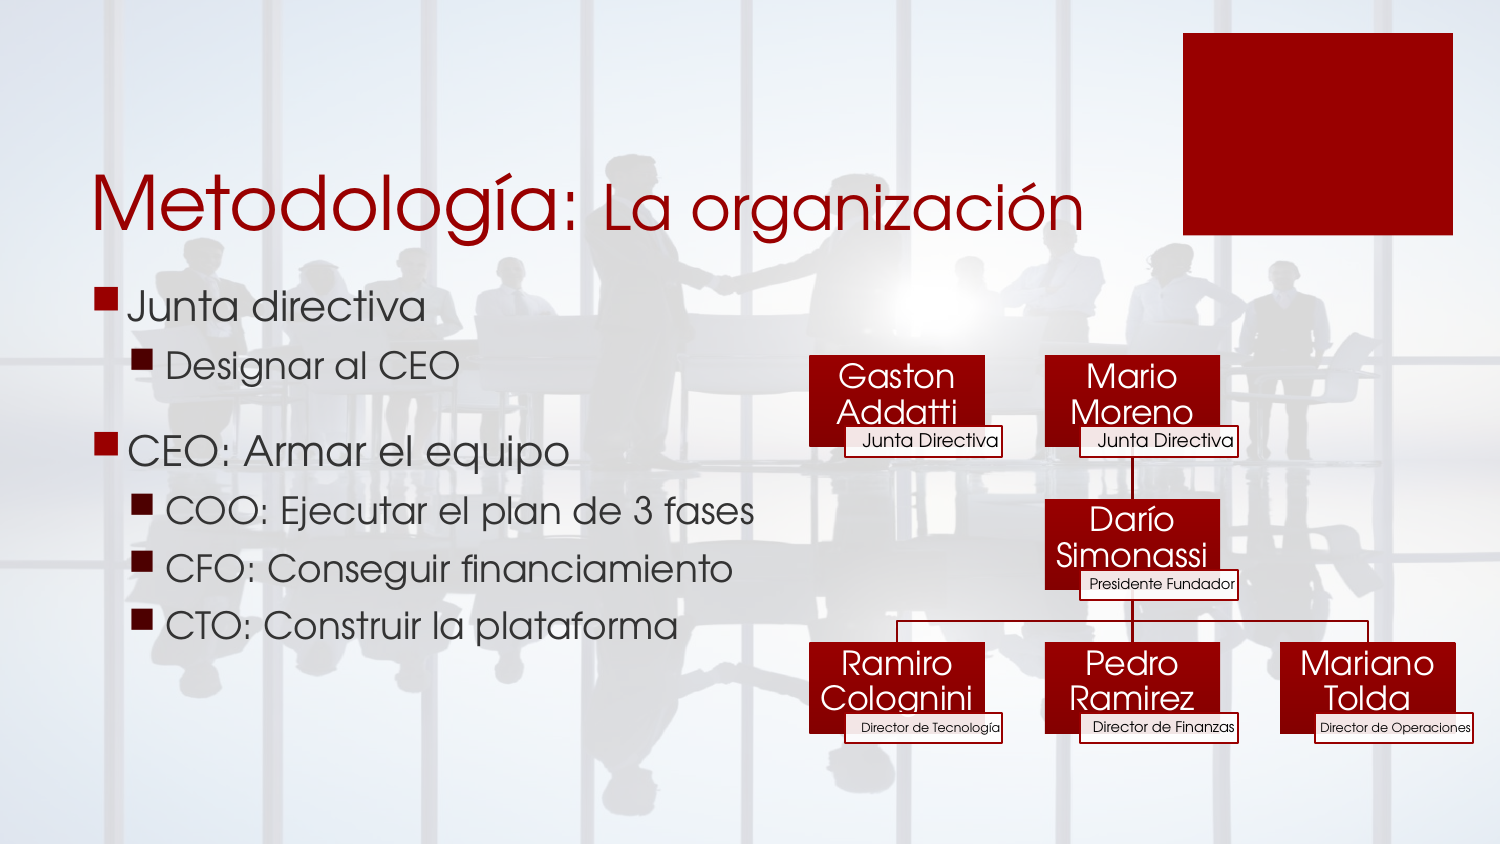

# Metodología: La organización
Gaston Addatti
Junta Directiva
Mario Moreno
Junta Directiva
Darío Simonassi
Presidente Fundador
Ramiro Colognini
Director de Tecnología
Pedro Ramirez
Director de Finanzas
Mariano Tolda
Director de Operaciones
Junta directiva
Designar al CEO
CEO: Armar el equipo
COO: Ejecutar el plan de 3 fases
CFO: Conseguir financiamiento
CTO: Construir la plataforma